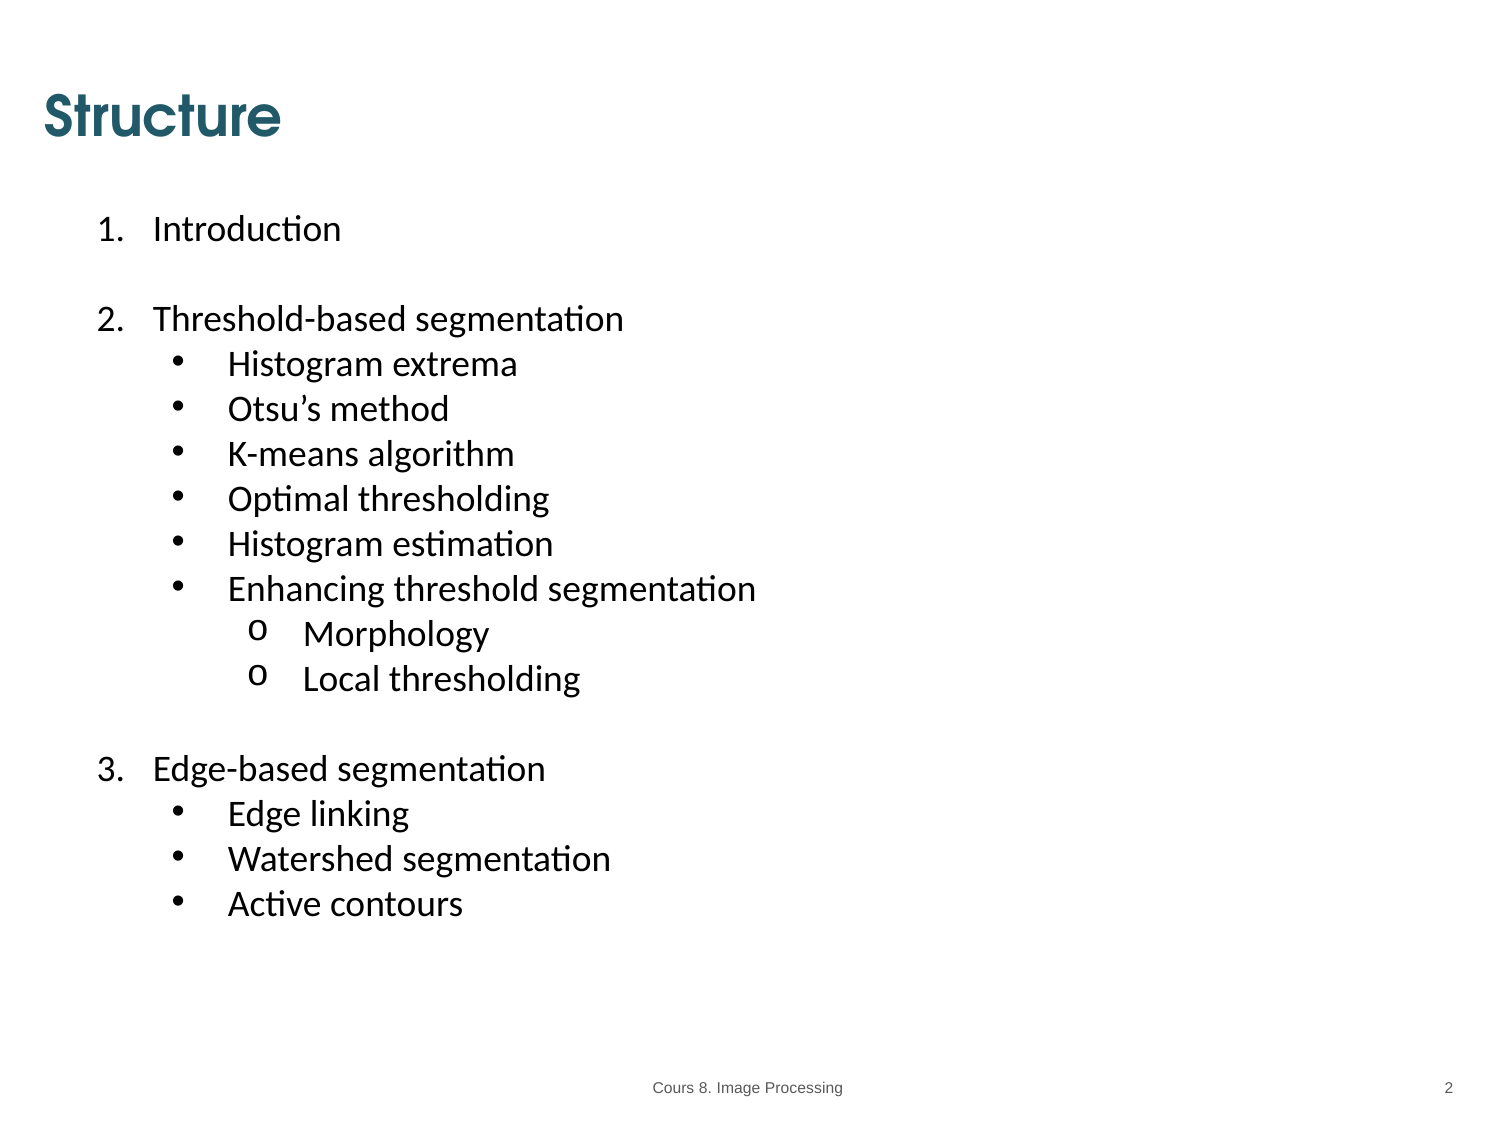

# Structure
Introduction
Threshold-based segmentation
Histogram extrema
Otsu’s method
K-means algorithm
Optimal thresholding
Histogram estimation
Enhancing threshold segmentation
Morphology
Local thresholding
Edge-based segmentation
Edge linking
Watershed segmentation
Active contours

Cours 8. Image Processing
2